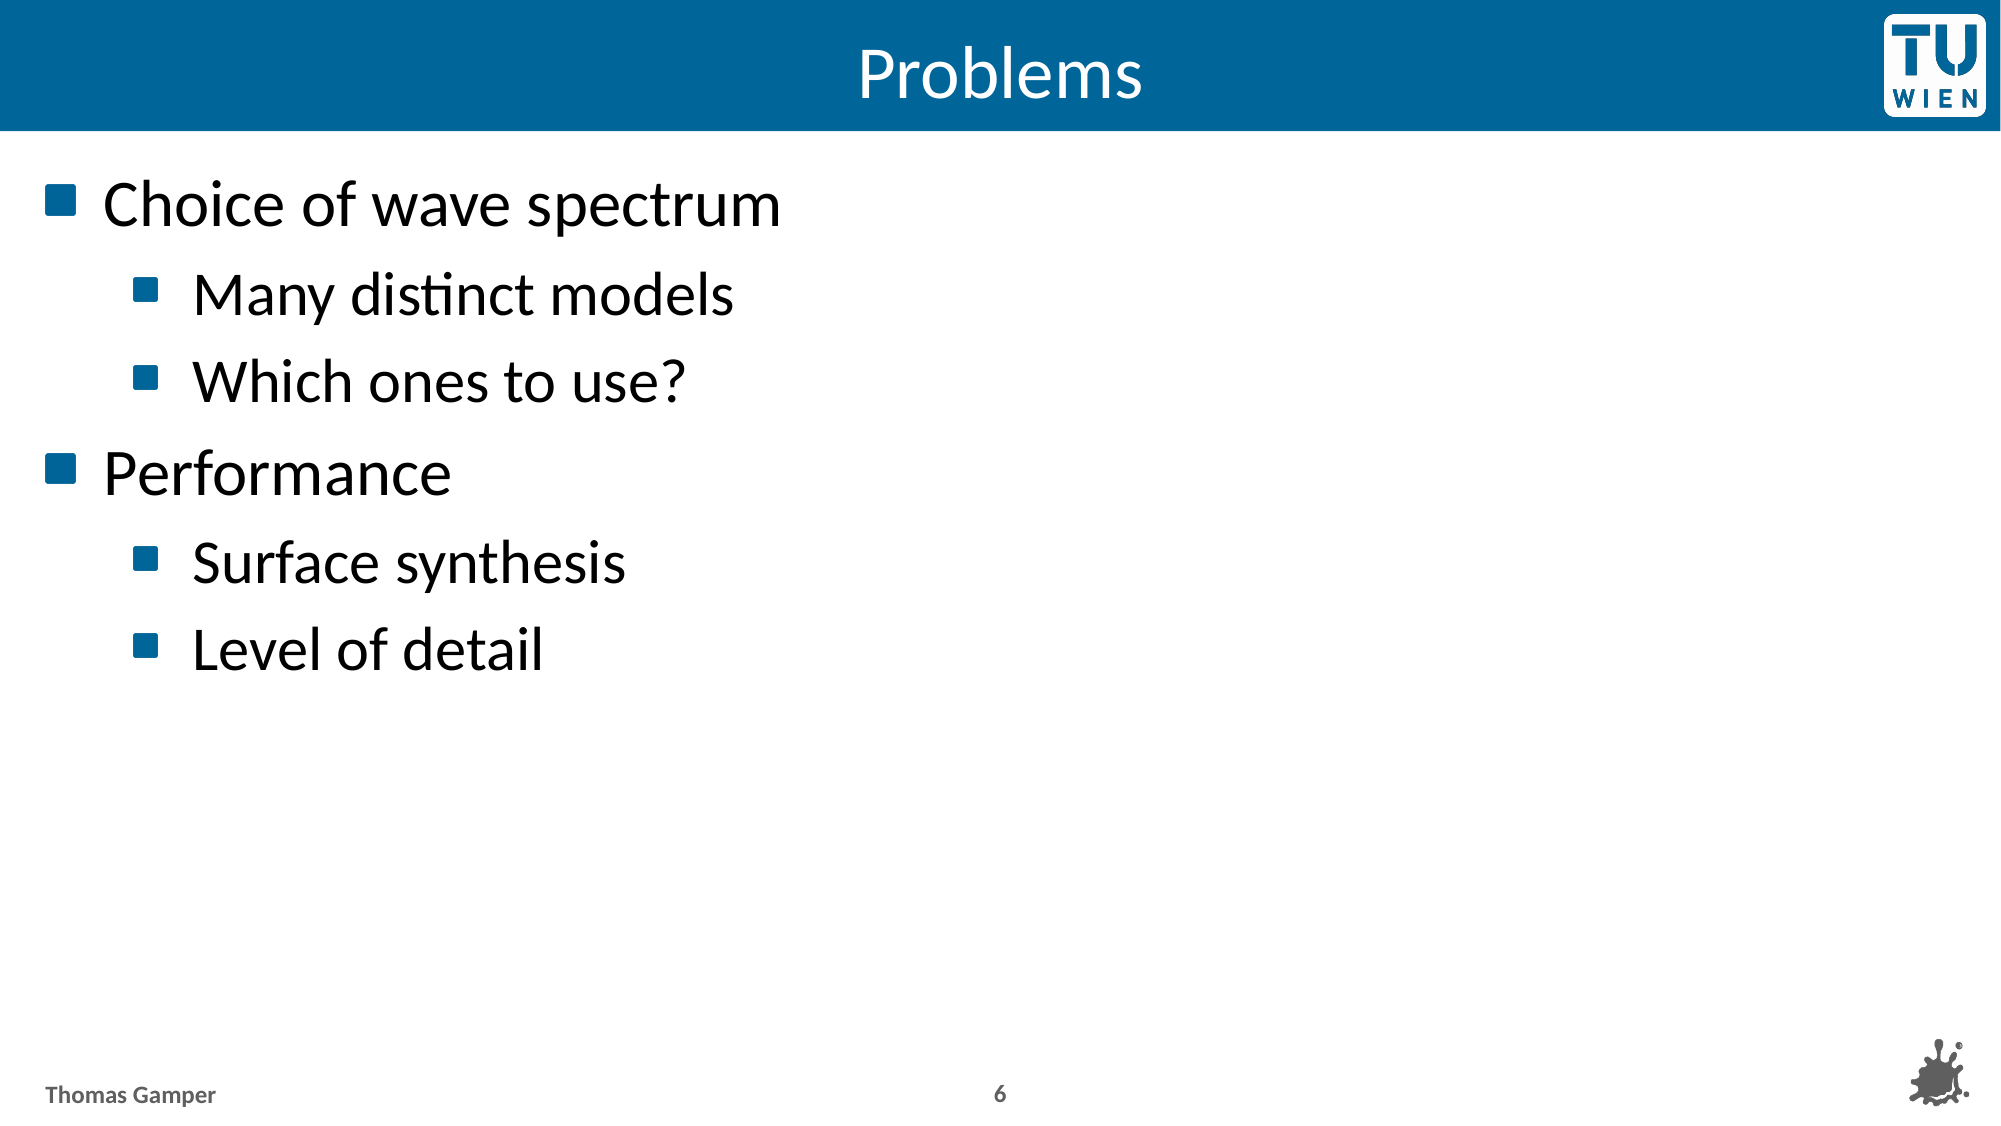

# Problems
Choice of wave spectrum
Many distinct models
Which ones to use?
Performance
Surface synthesis
Level of detail
6
Thomas Gamper